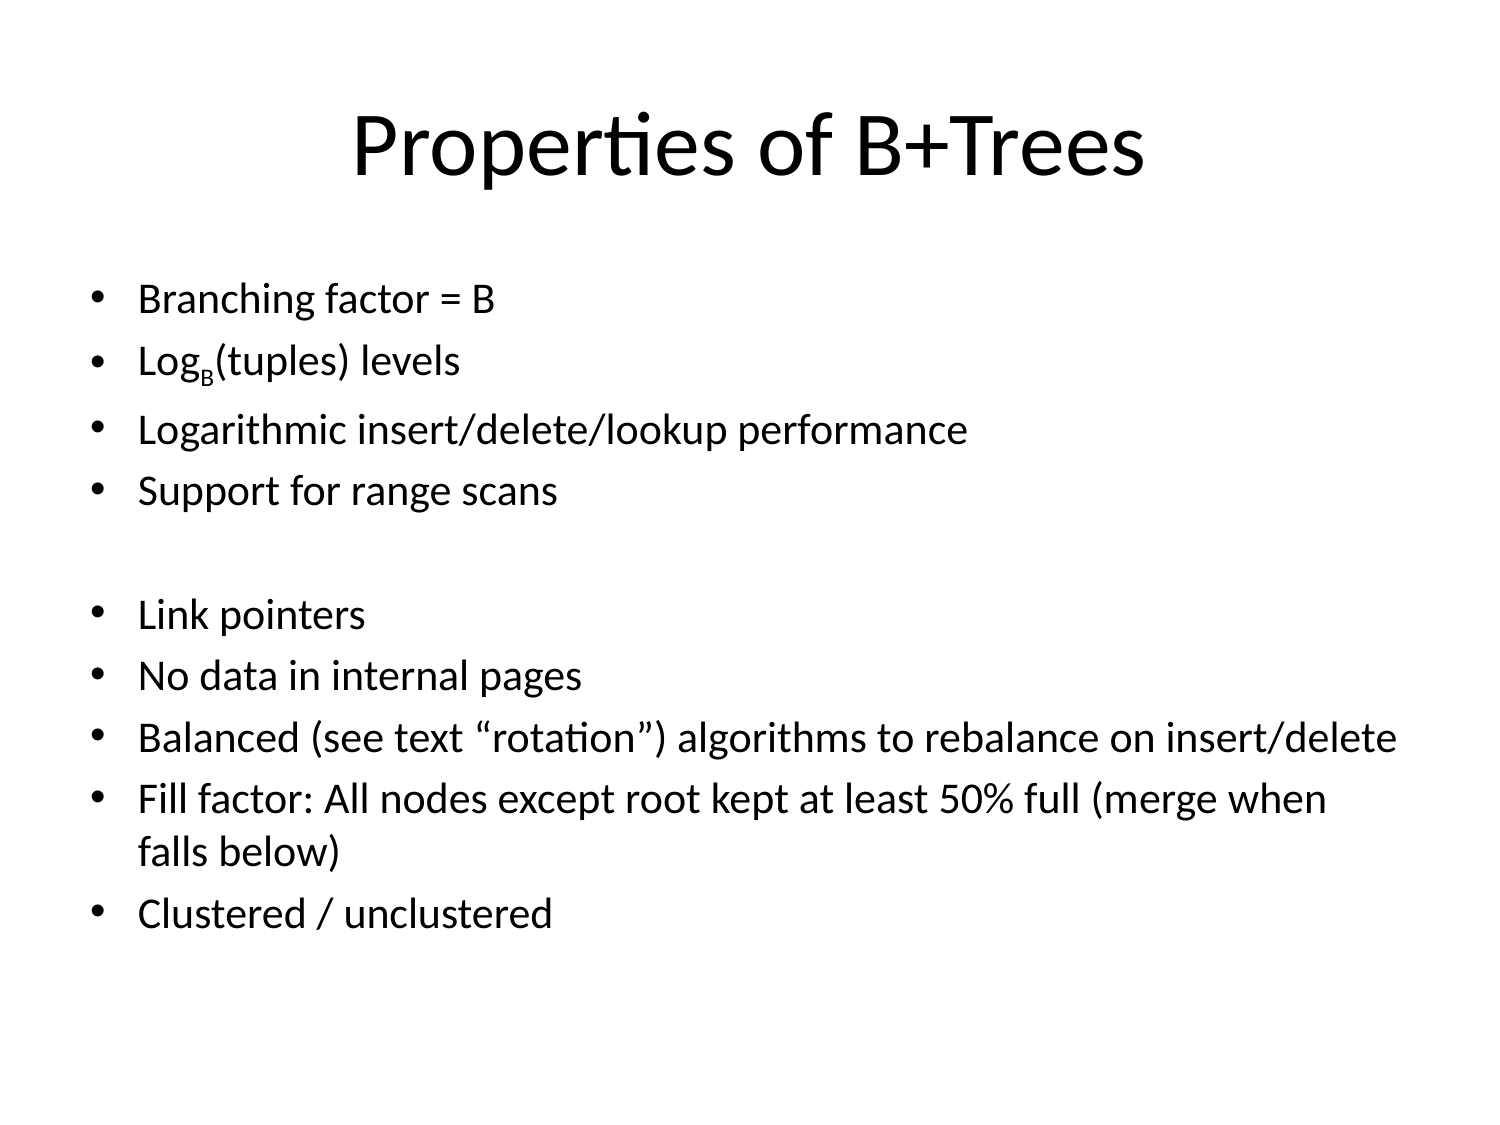

# Properties of B+Trees
Branching factor = B
LogB(tuples) levels
Logarithmic insert/delete/lookup performance
Support for range scans

Link pointers
No data in internal pages
Balanced (see text “rotation”) algorithms to rebalance on insert/delete
Fill factor: All nodes except root kept at least 50% full (merge when falls below)
Clustered / unclustered